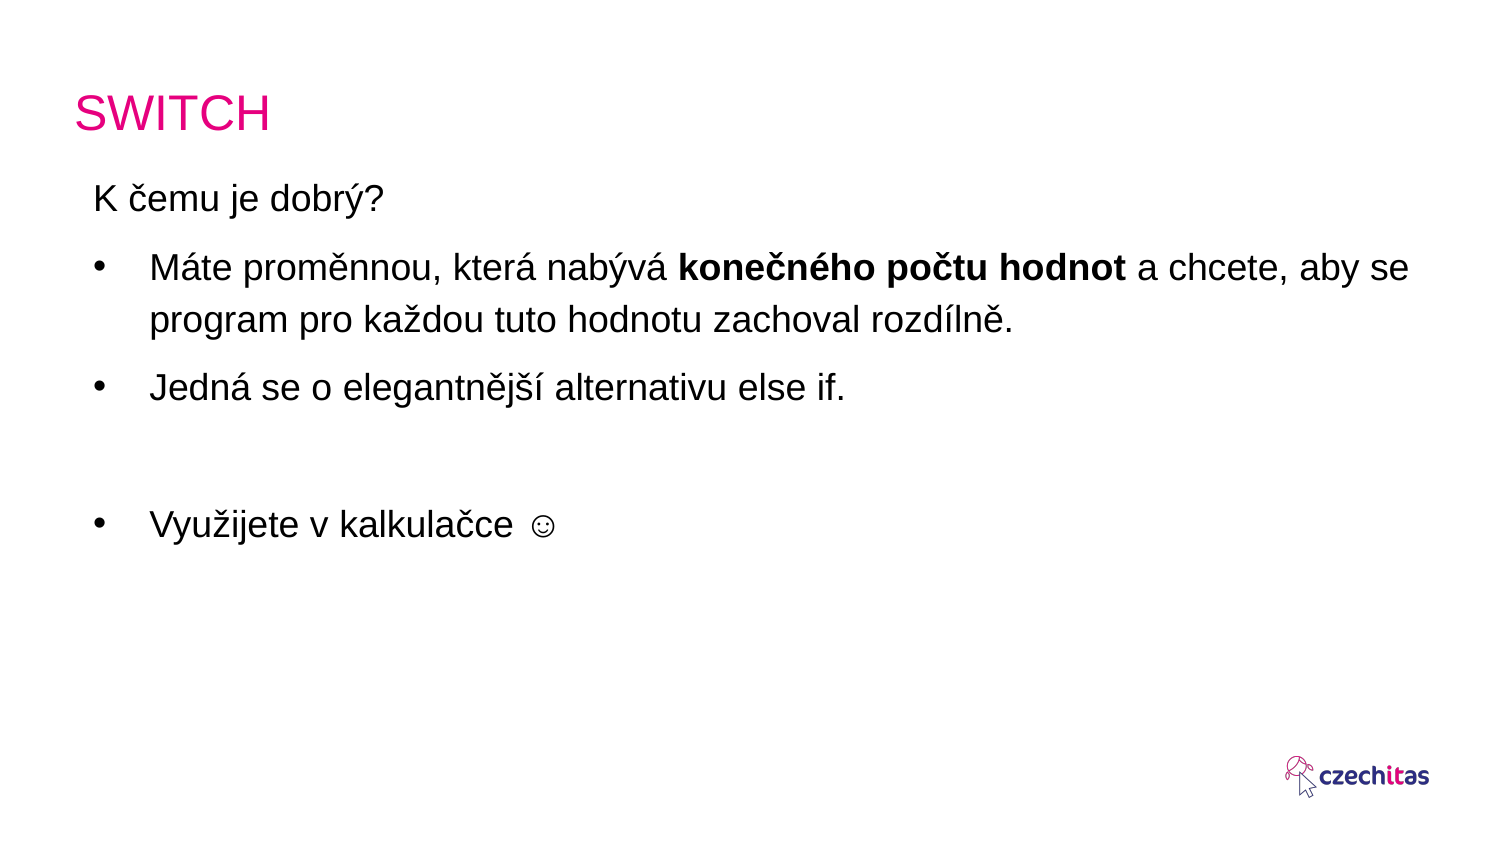

# SWITCH
K čemu je dobrý?
Máte proměnnou, která nabývá konečného počtu hodnot a chcete, aby se program pro každou tuto hodnotu zachoval rozdílně.
Jedná se o elegantnější alternativu else if.

Využijete v kalkulačce ☺